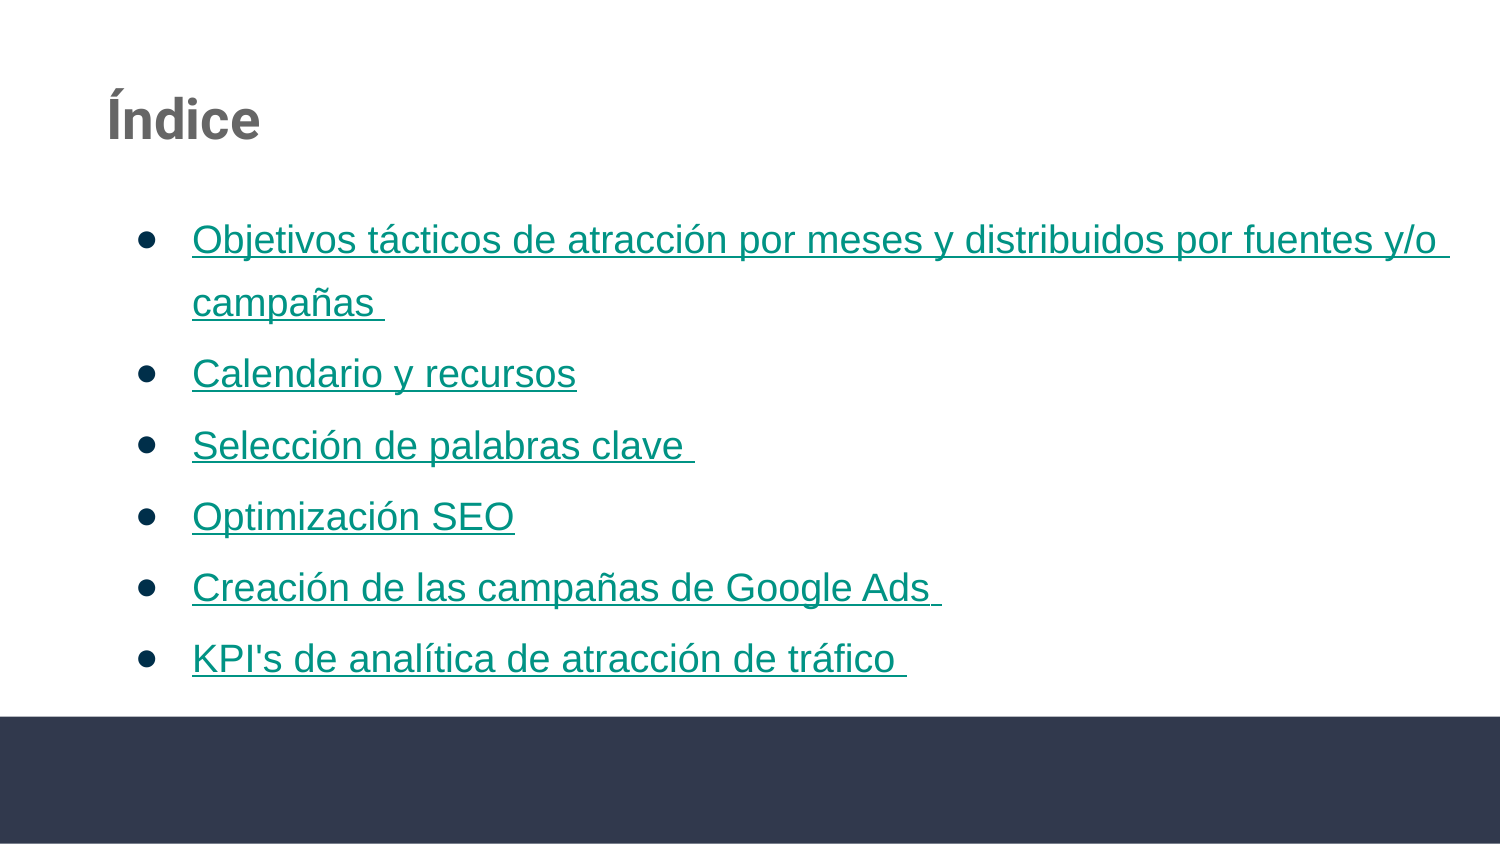

Índice
Objetivos tácticos de atracción por meses y distribuidos por fuentes y/o campañas
Calendario y recursos
Selección de palabras clave
Optimización SEO
Creación de las campañas de Google Ads
KPI's de analítica de atracción de tráfico